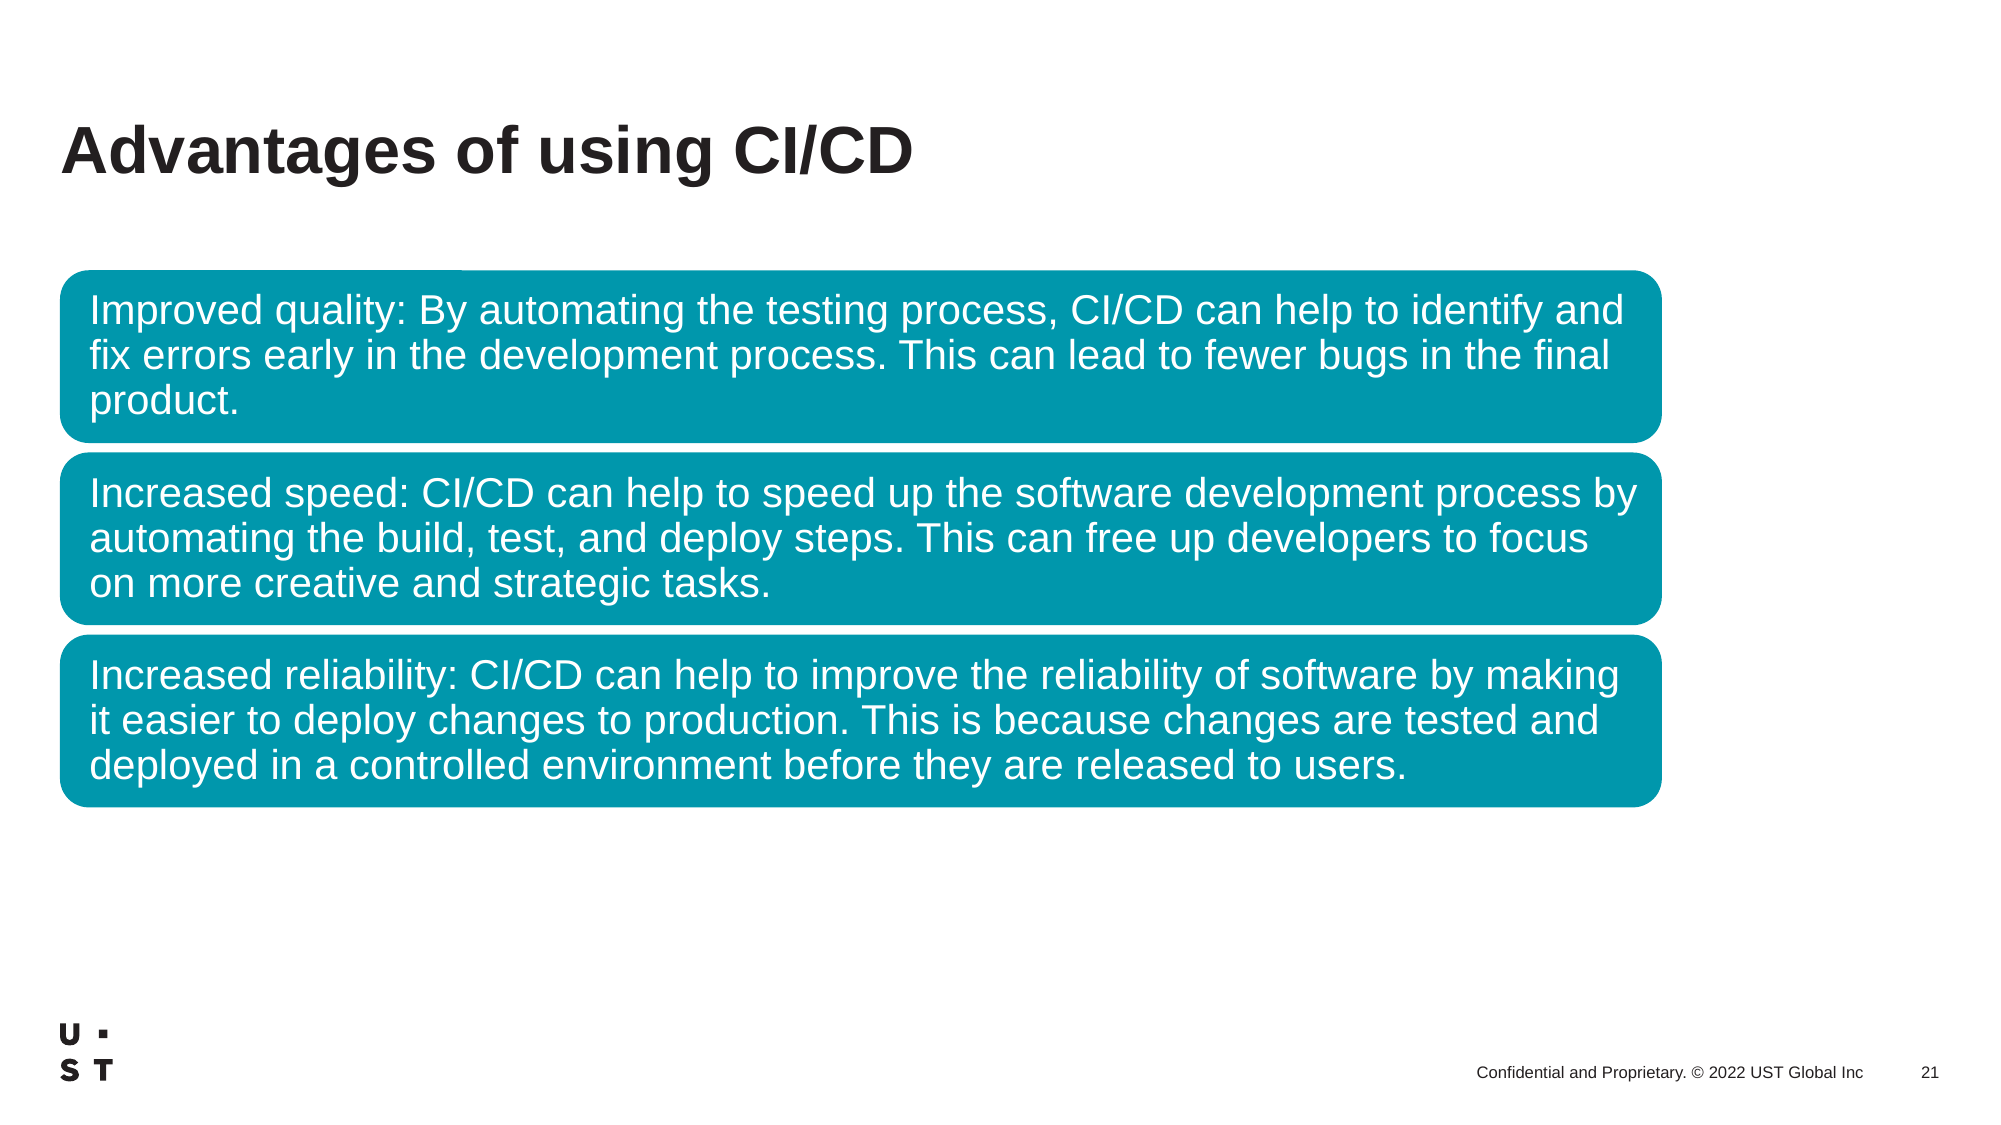

# Advantages of using CI/CD
Improved quality: By automating the testing process, CI/CD can help to identify and fix errors early in the development process. This can lead to fewer bugs in the final product.
Increased speed: CI/CD can help to speed up the software development process by automating the build, test, and deploy steps. This can free up developers to focus on more creative and strategic tasks.
Increased reliability: CI/CD can help to improve the reliability of software by making it easier to deploy changes to production. This is because changes are tested and deployed in a controlled environment before they are released to users.